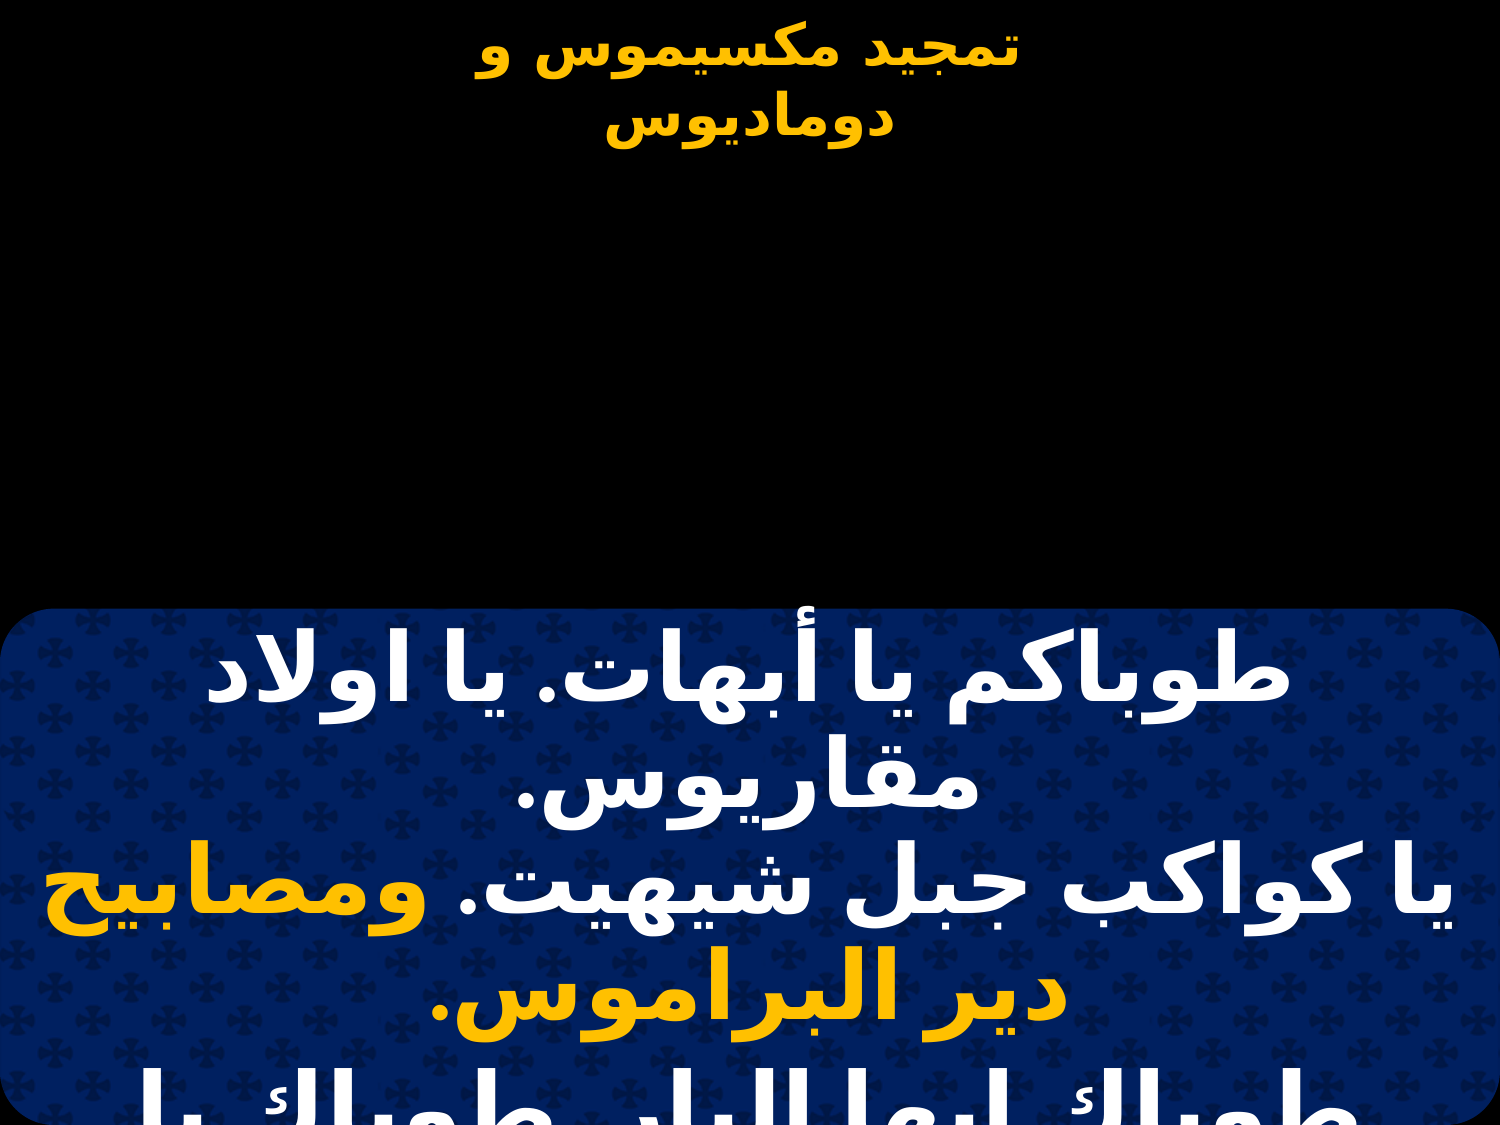

#
| طوباكم يا أبهات. يا اولاد مقاريوس. يا كواكب جبل شيهيت. ومصابيح دير البراموس. |
| --- |
| طوباك ايها البار. طوباك يا مقاريوس. انت لشيهيت فخار. مع الآباء الرؤوس. |